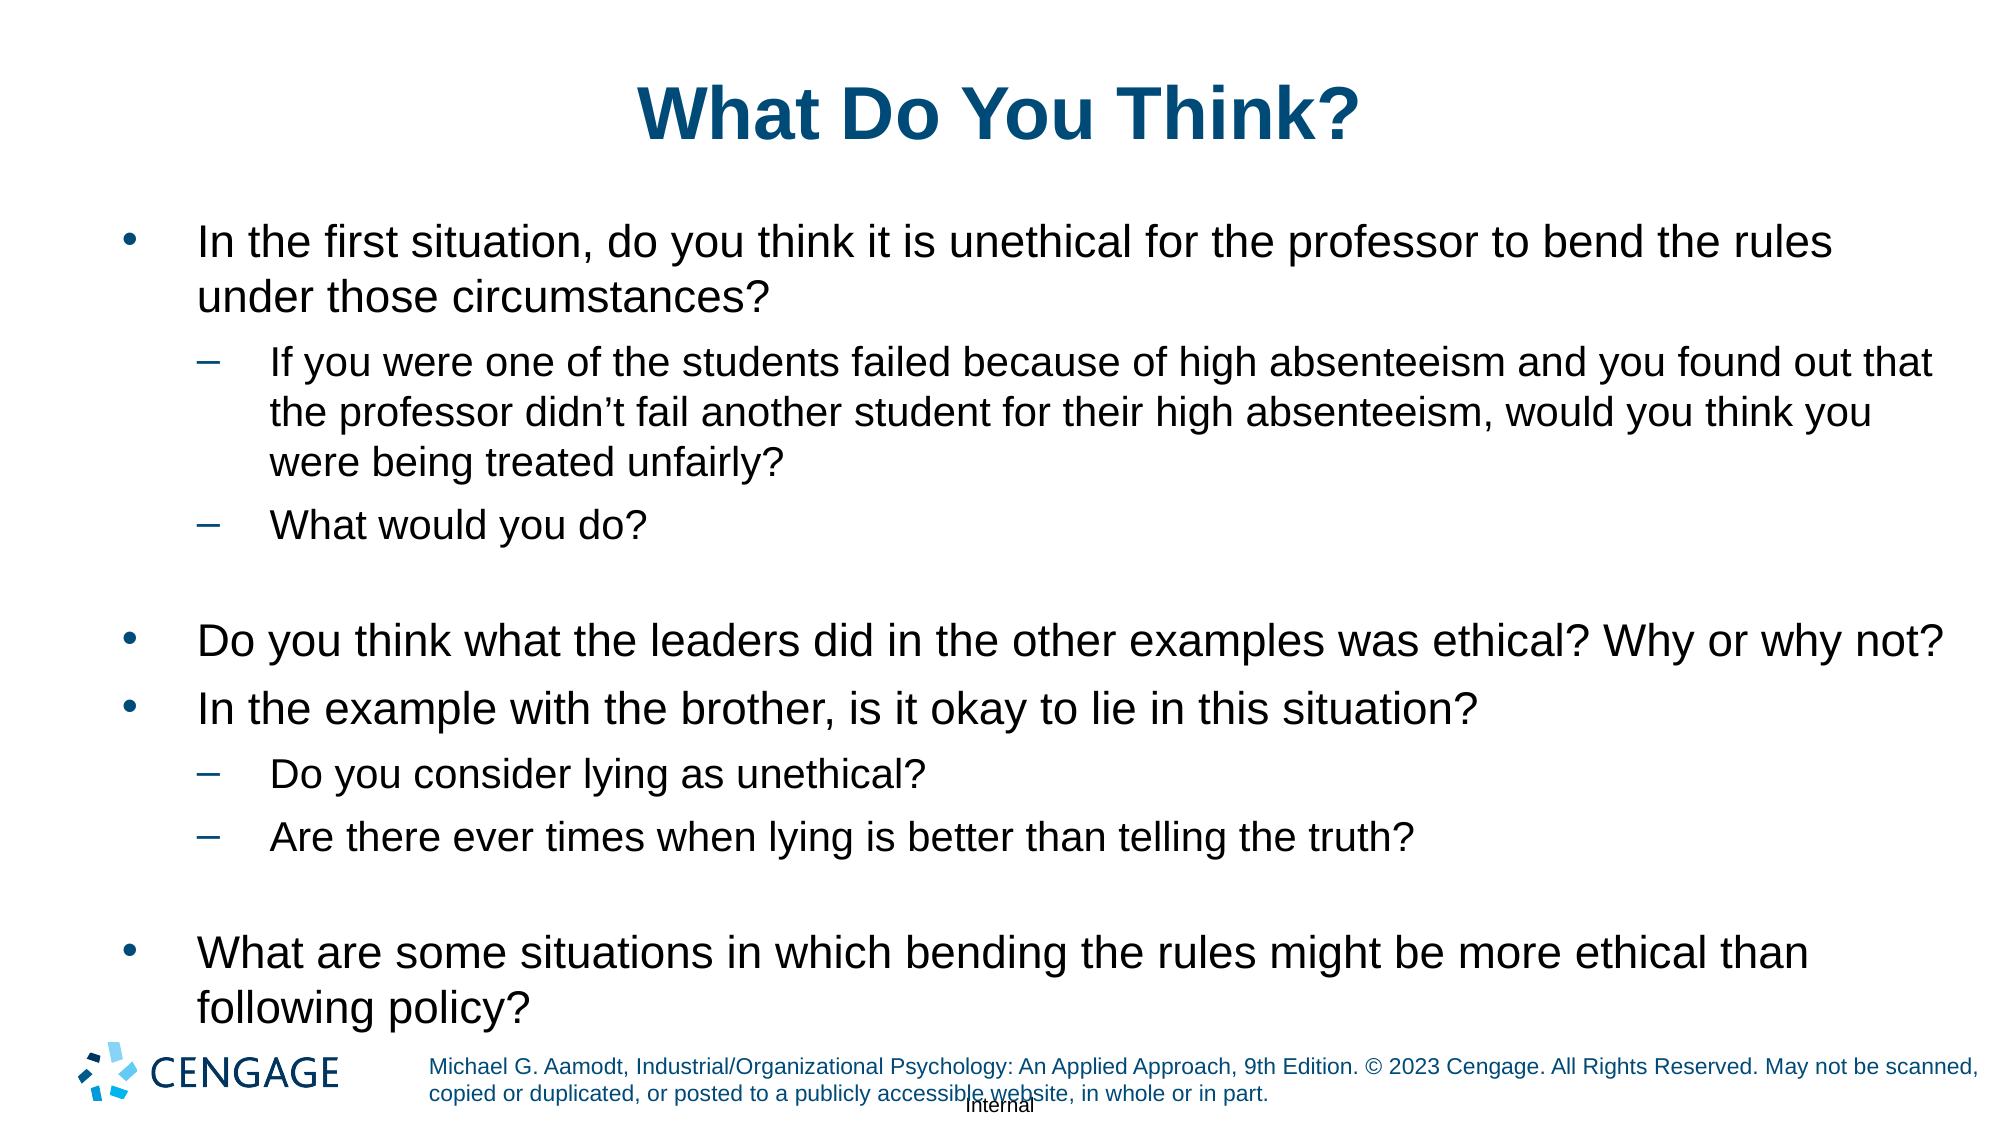

# What Do You Think?
In the first situation, do you think it is unethical for the professor to bend the rules under those circumstances?
If you were one of the students failed because of high absenteeism and you found out that the professor didn’t fail another student for their high absenteeism, would you think you were being treated unfairly?
What would you do?
Do you think what the leaders did in the other examples was ethical? Why or why not?
In the example with the brother, is it okay to lie in this situation?
Do you consider lying as unethical?
Are there ever times when lying is better than telling the truth?
What are some situations in which bending the rules might be more ethical than following policy?